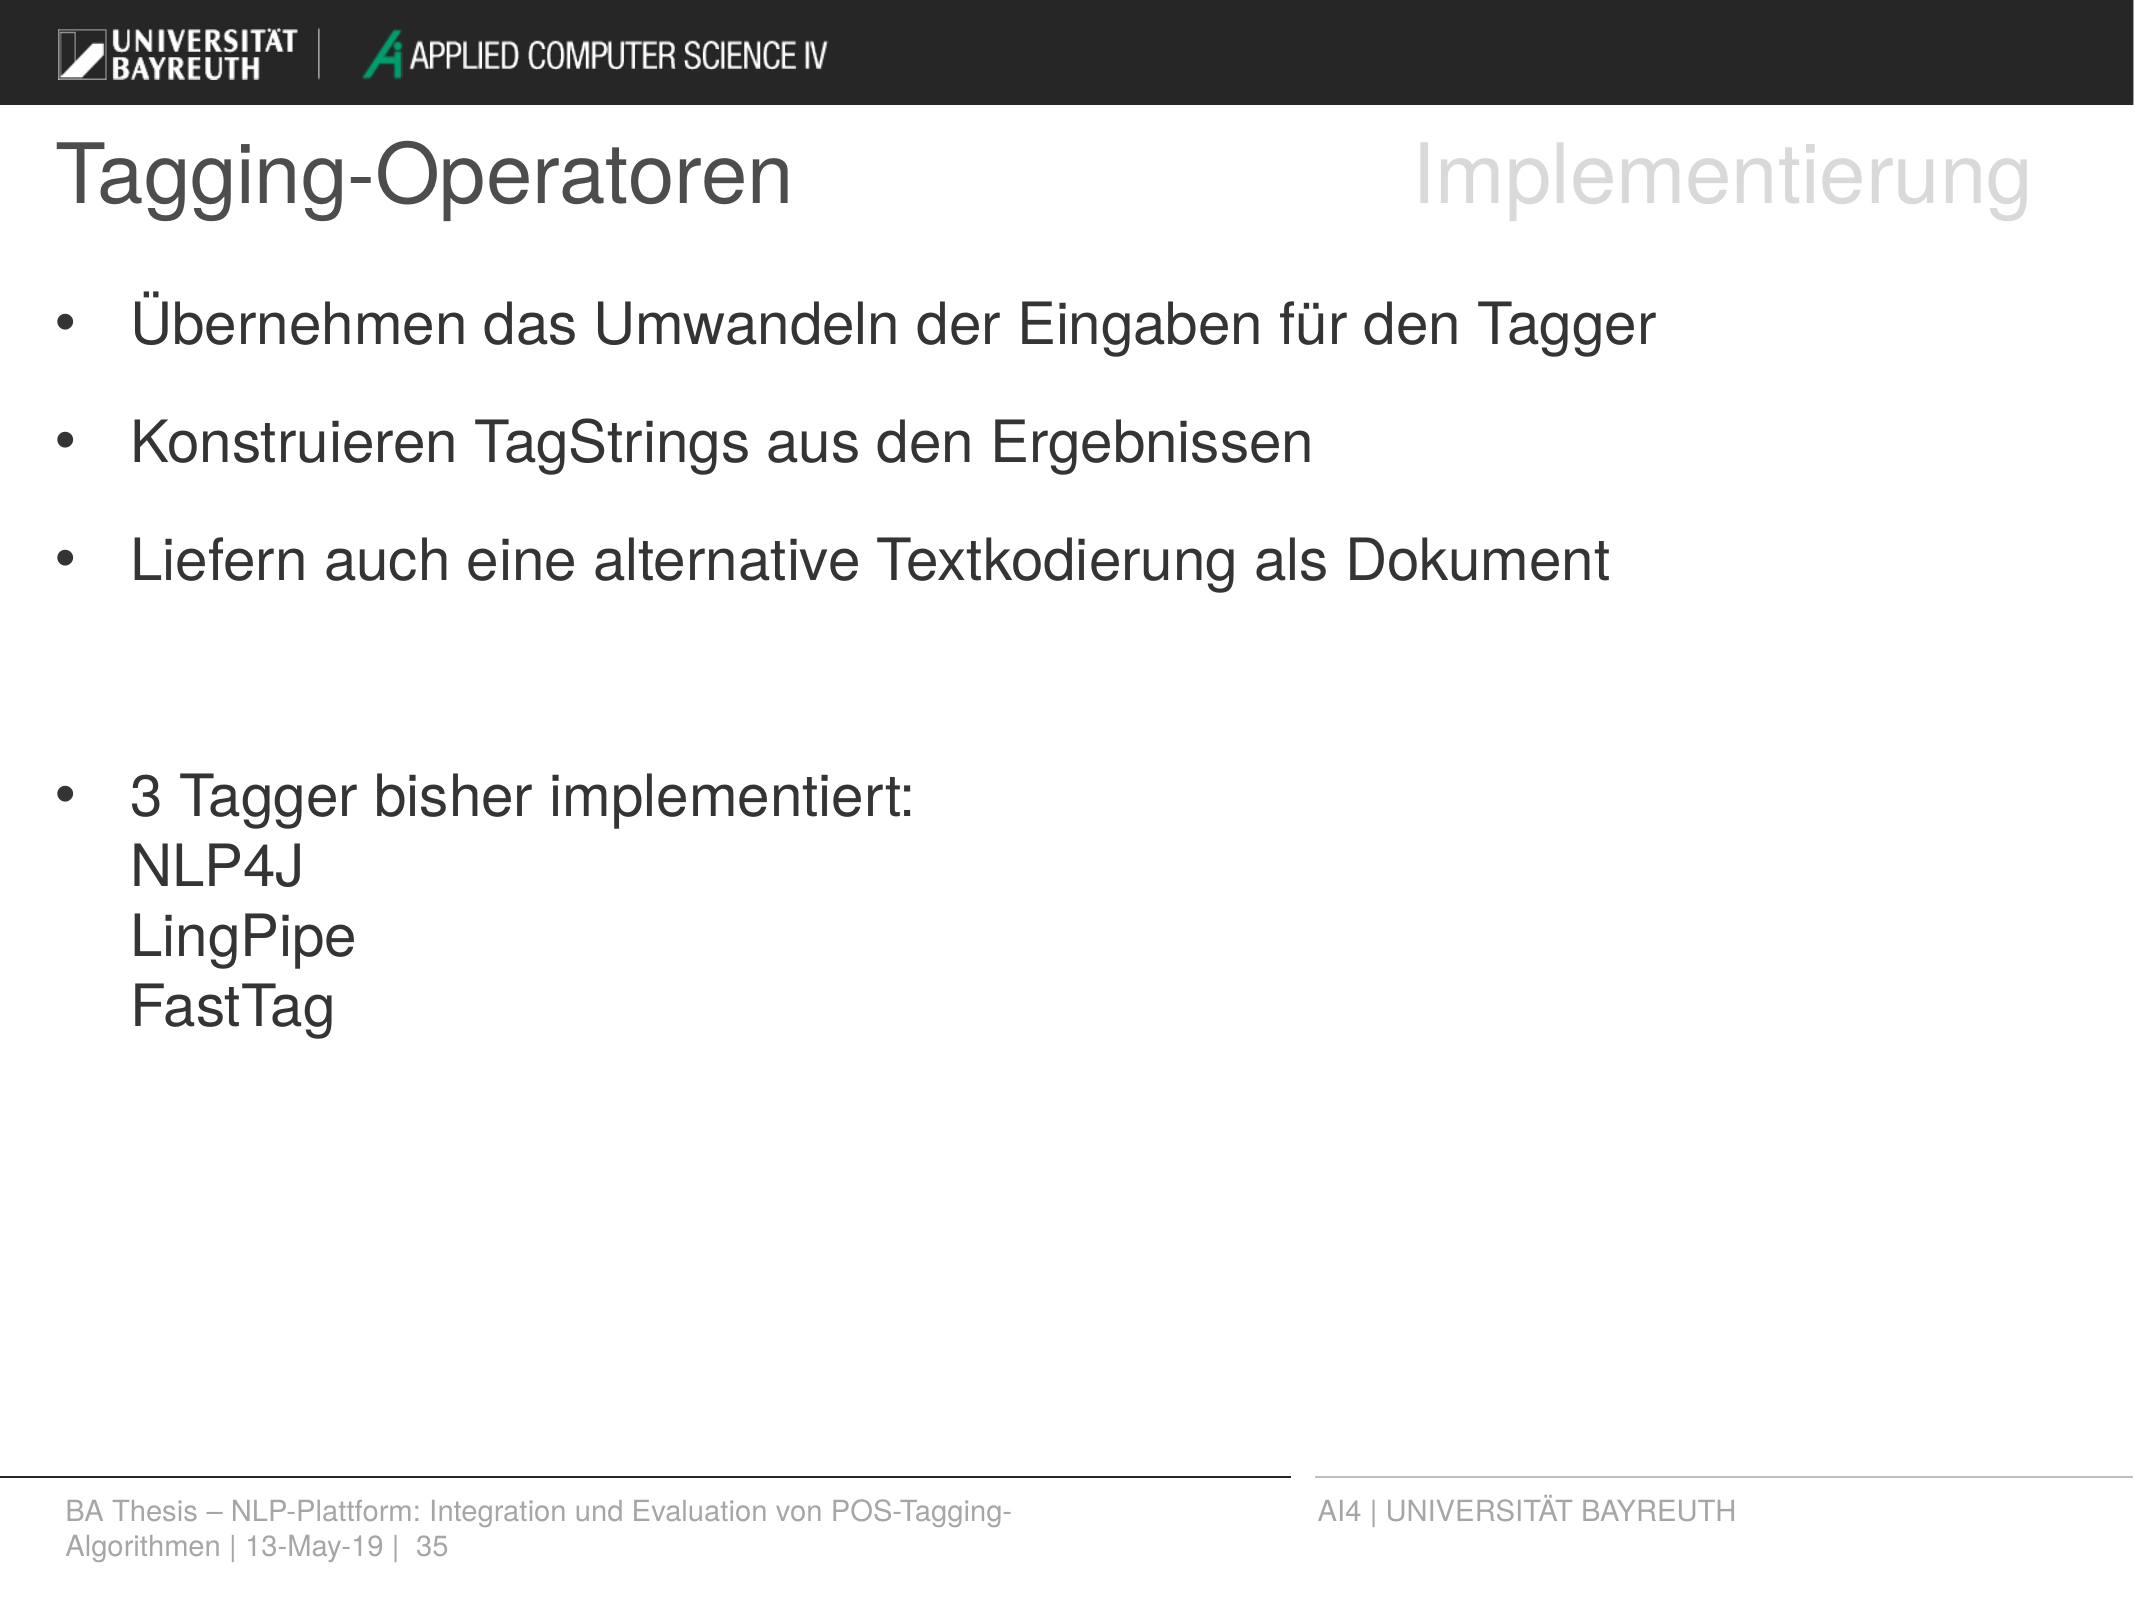

Implementierung
# Tagging-Operatoren
Übernehmen das Umwandeln der Eingaben für den Tagger
Konstruieren TagStrings aus den Ergebnissen
Liefern auch eine alternative Textkodierung als Dokument

3 Tagger bisher implementiert:
NLP4J
LingPipe
FastTag